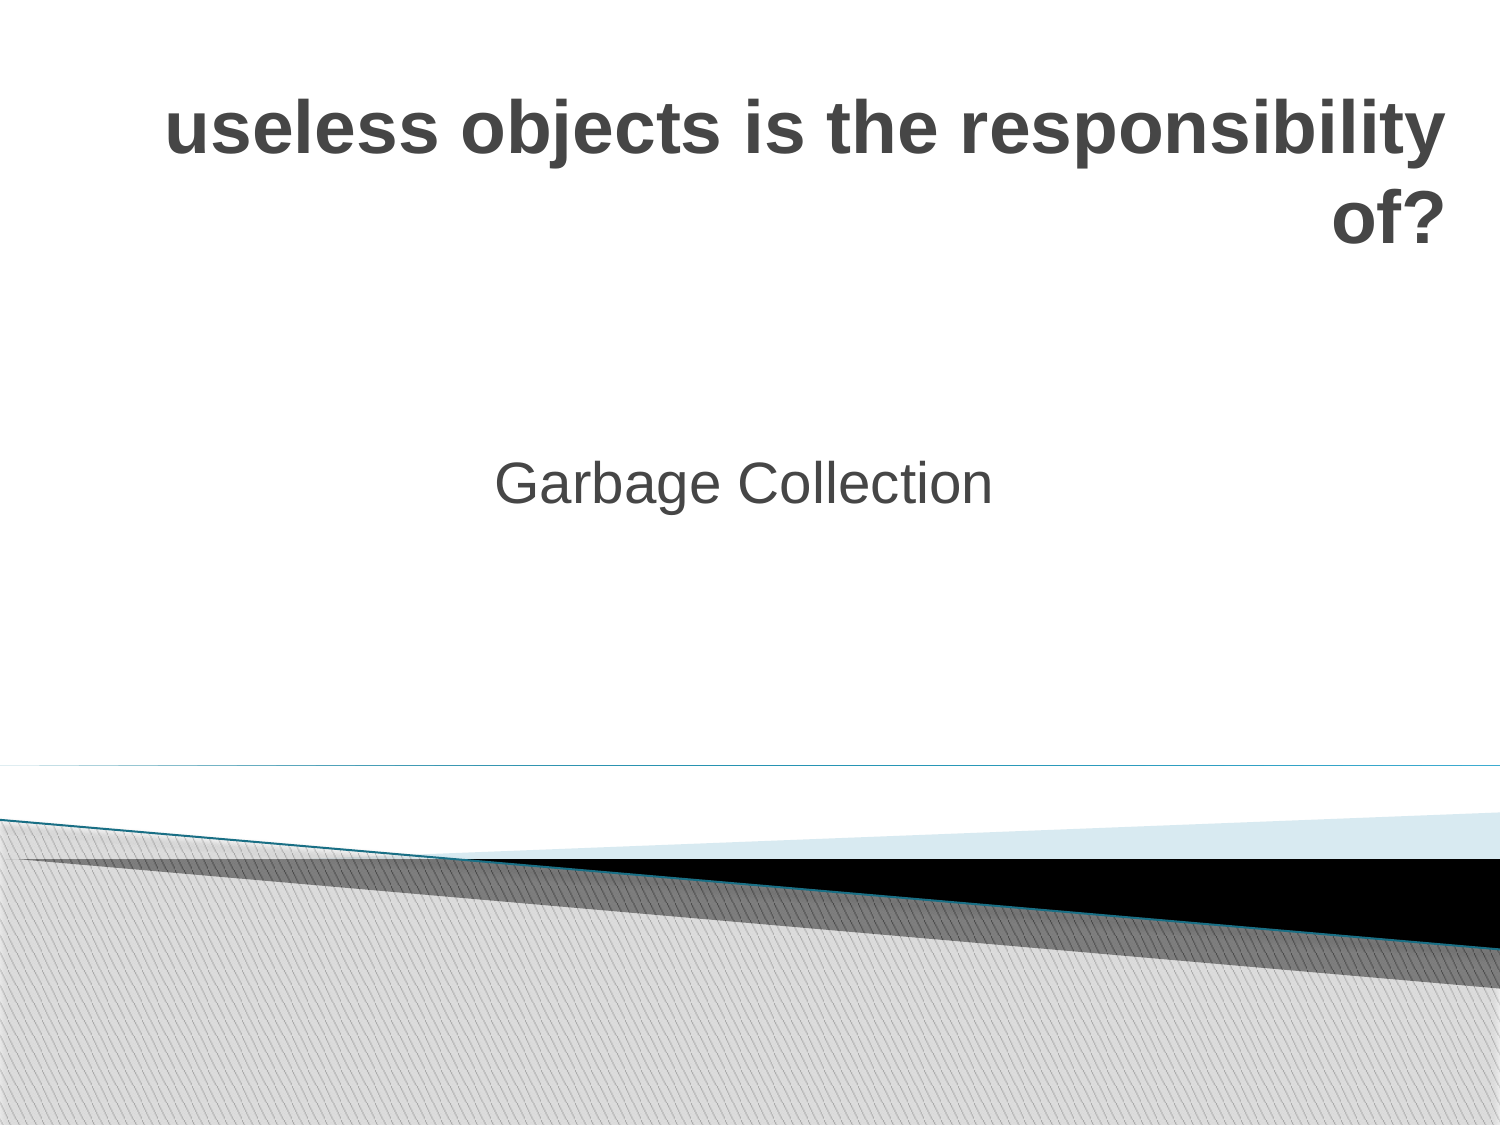

# useless objects is the responsibility of?
Garbage Collection